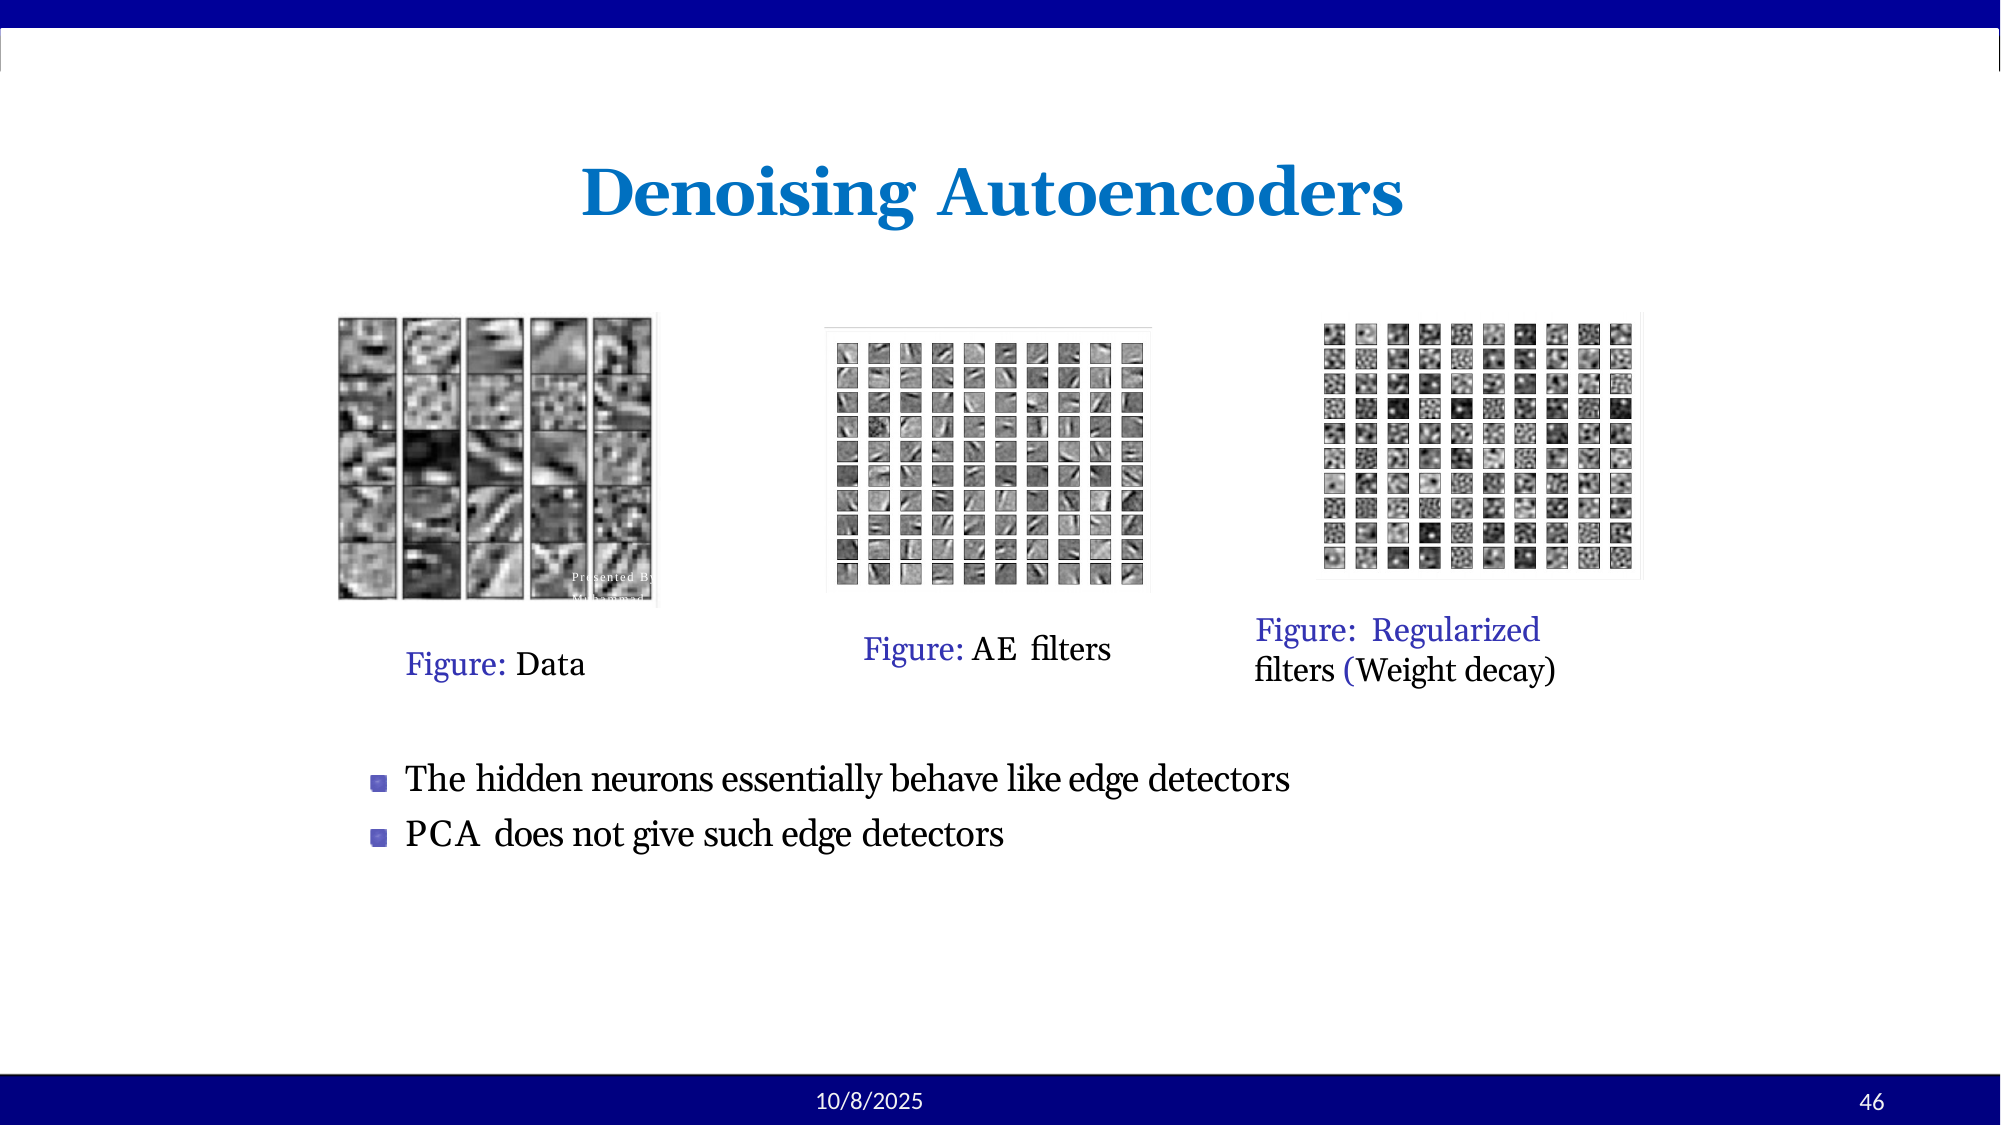

Denoising Autoencoders

Presented By Dr. Muhammad Nouman Noor
Figure:  Regularized filters (Weight decay)
Figure: AE filters
Figure: Data
The hidden neurons essentially behave like edge detectors  PCA does not give such edge detectors

10/8/2025
46